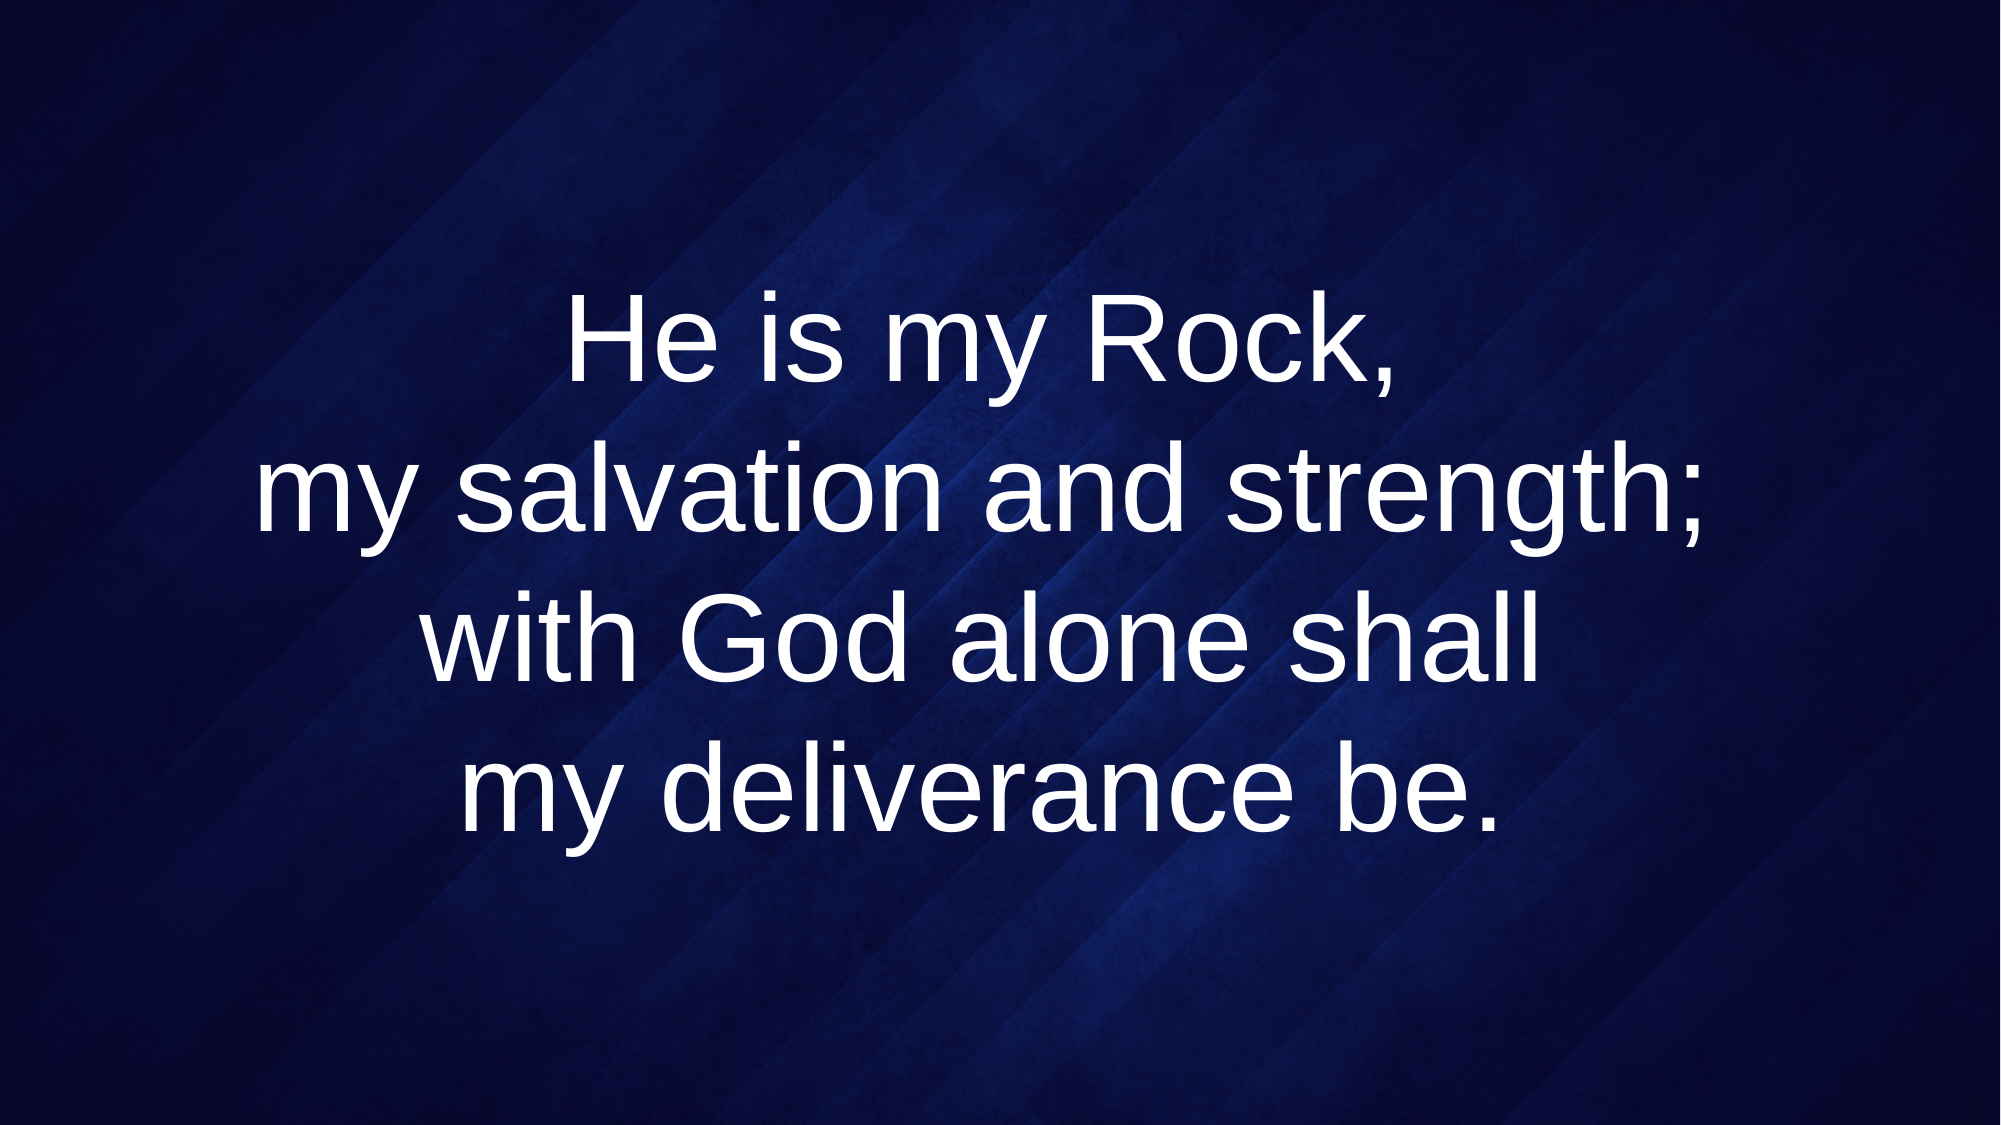

# He is my Rock, my salvation and strength; with God alone shall my deliverance be.